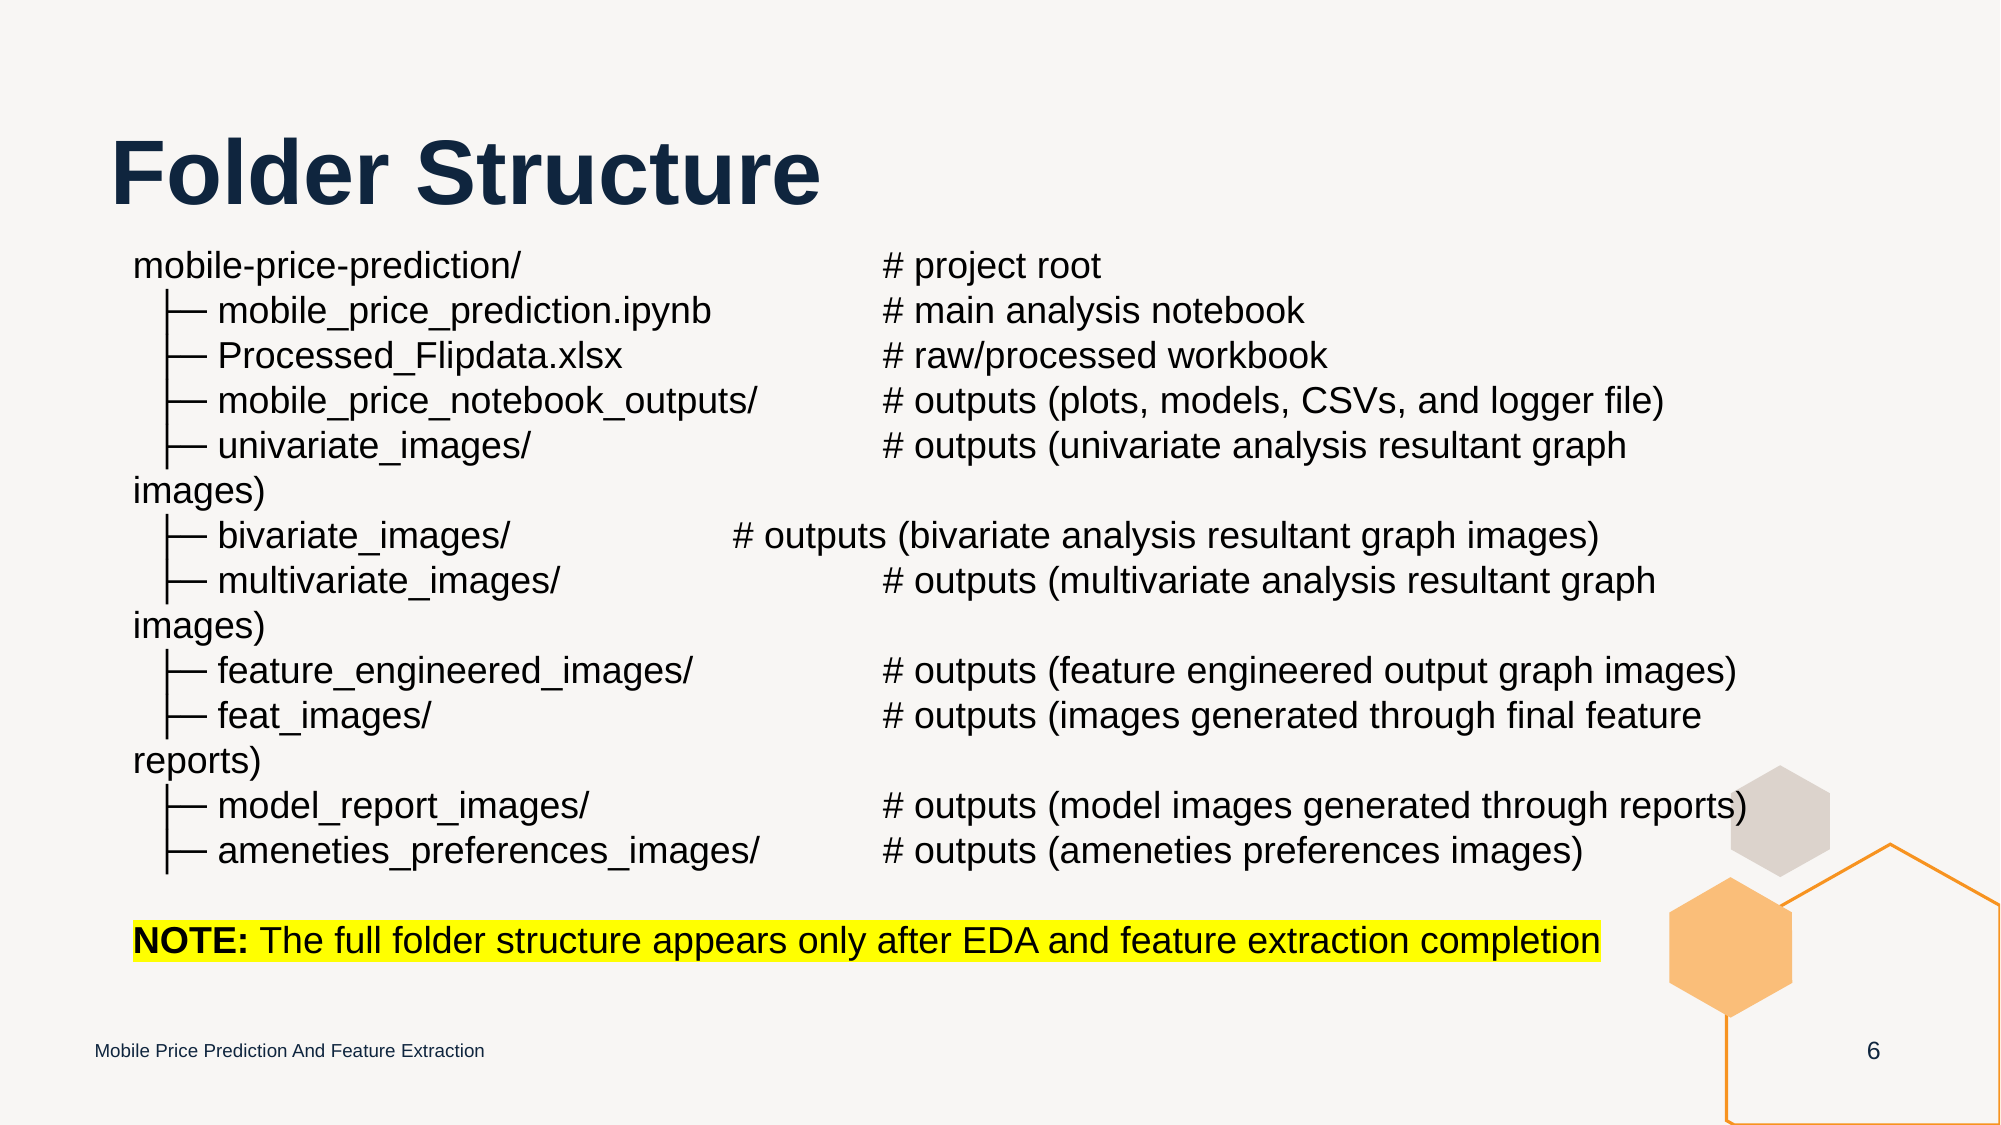

# Folder Structure
mobile-price-prediction/                 		# project root
  ├─ mobile_price_prediction.ipynb       	# main analysis notebook
  ├─ Processed_Flipdata.xlsx             	# raw/processed workbook
  ├─ mobile_price_notebook_outputs/      	# outputs (plots, models, CSVs, and logger file)
  ├─ univariate_images/      		# outputs (univariate analysis resultant graph images)
  ├─ bivariate_images/      		# outputs (bivariate analysis resultant graph images)
  ├─ multivariate_images/      		# outputs (multivariate analysis resultant graph images)
  ├─ feature_engineered_images/      	# outputs (feature engineered output graph images)
  ├─ feat_images/      			# outputs (images generated through final feature reports)
  ├─ model_report_images/      		# outputs (model images generated through reports)
  ├─ ameneties_preferences_images/      	# outputs (ameneties preferences images)
NOTE: The full folder structure appears only after EDA and feature extraction completion

Mobile Price Prediction And Feature Extraction
6